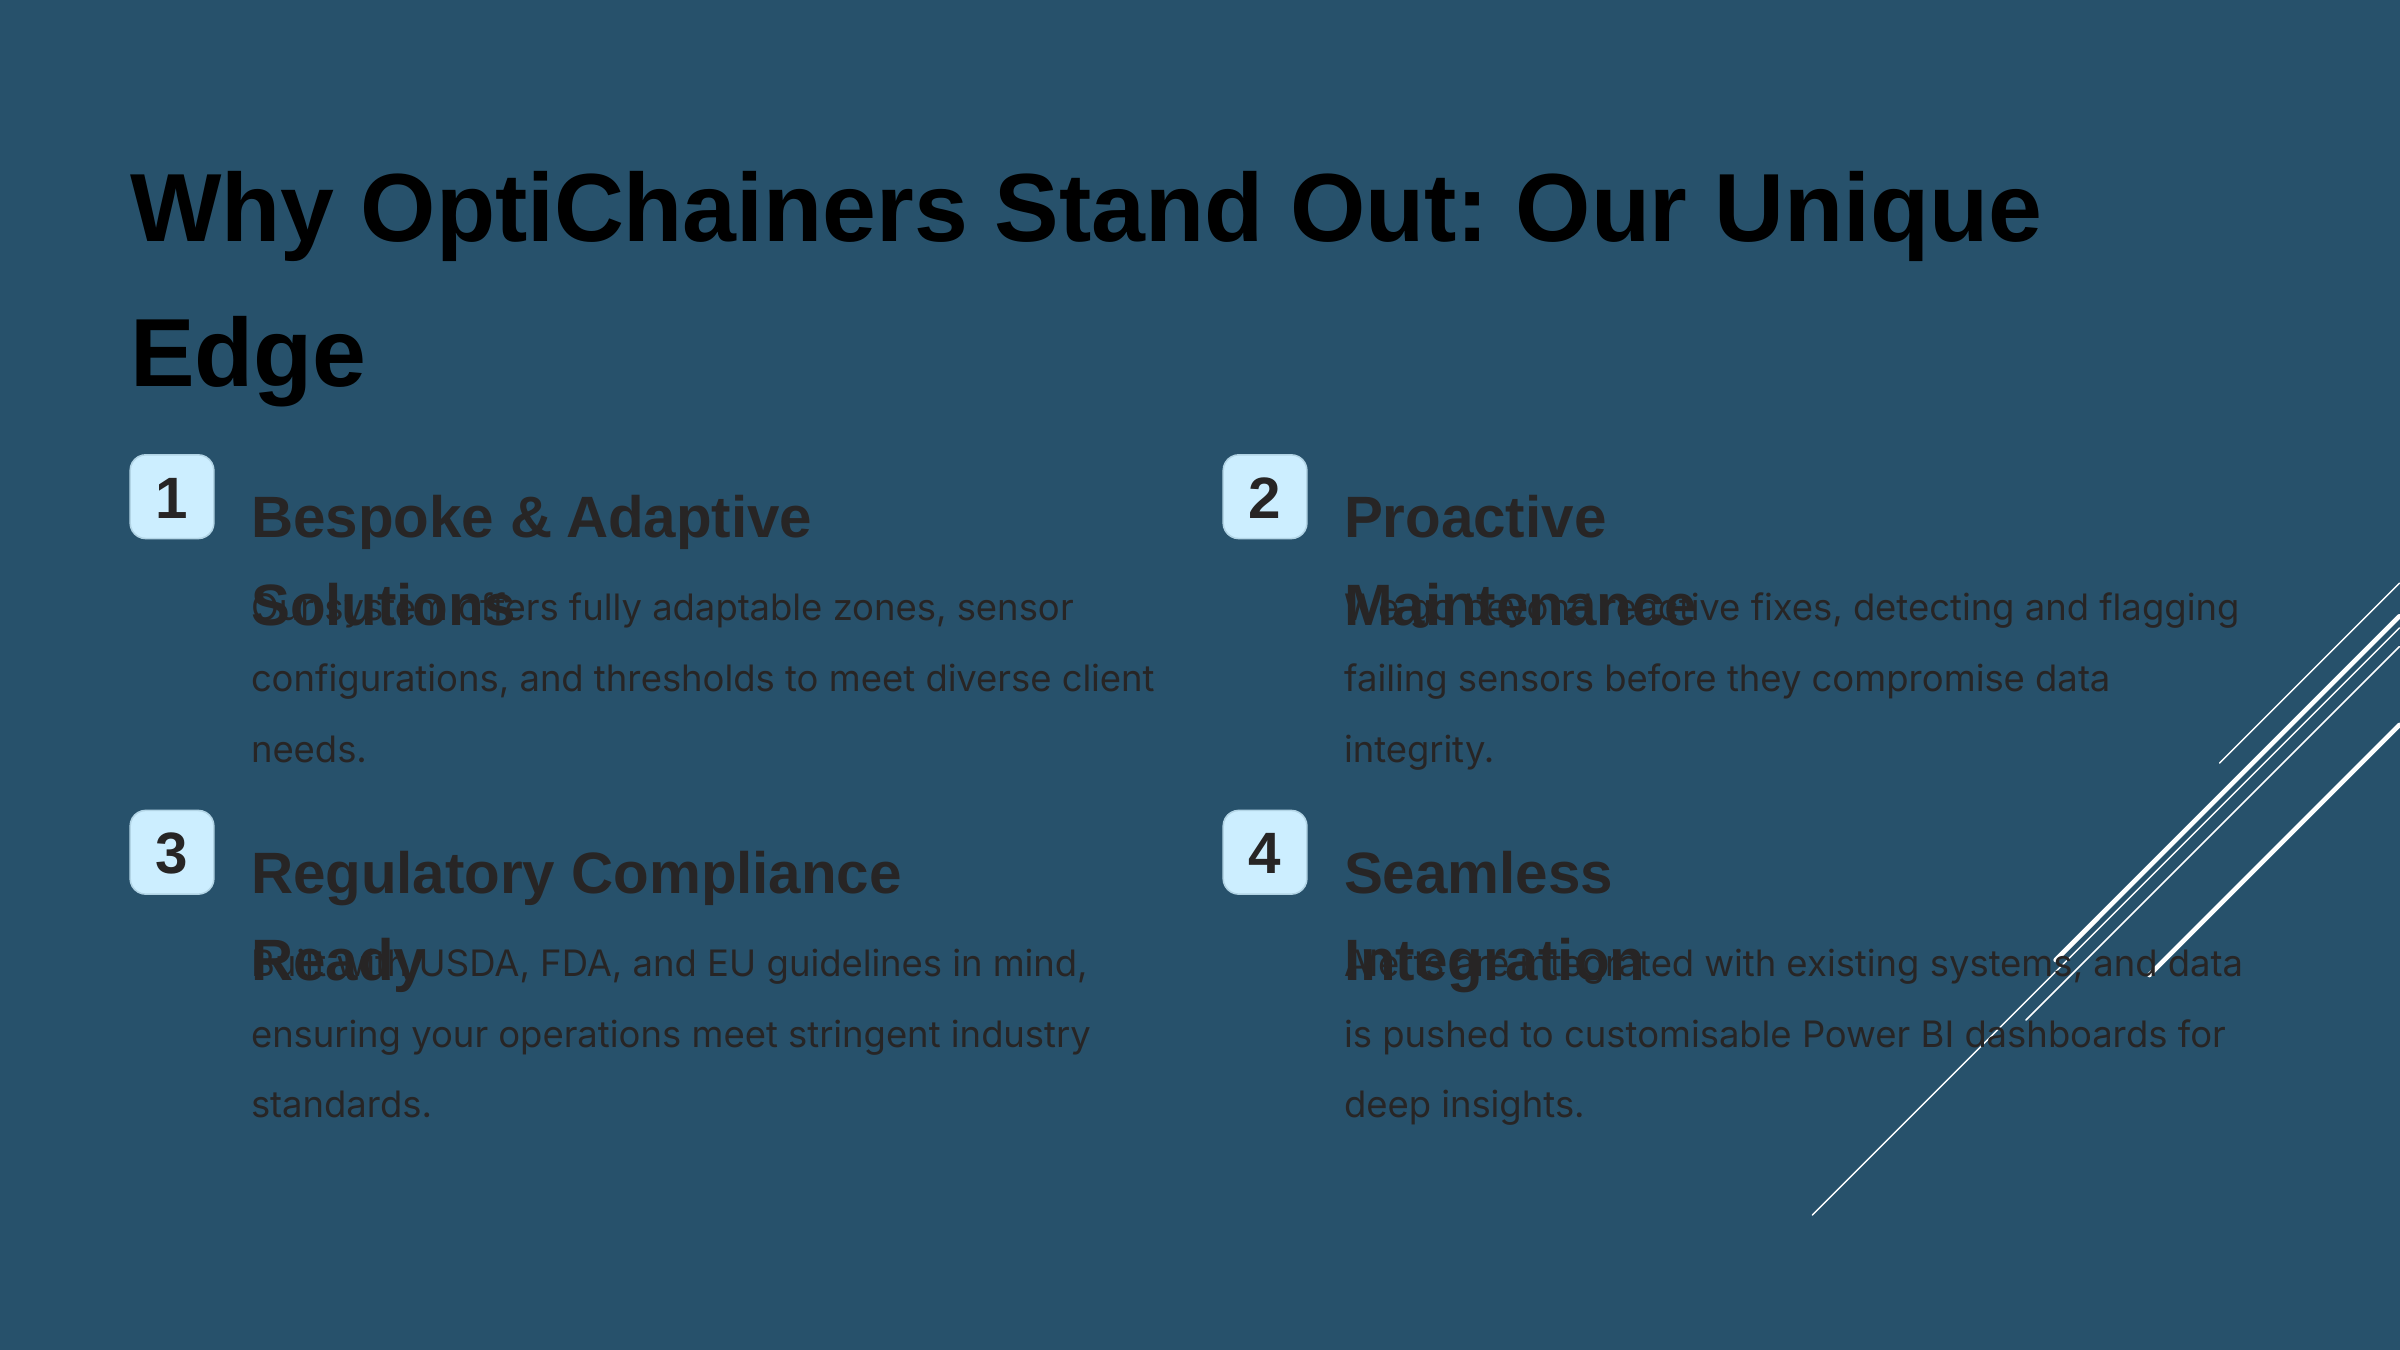

Why OptiChainers Stand Out: Our Unique Edge

1
2
Bespoke & Adaptive Solutions
Proactive Maintenance
Our system offers fully adaptable zones, sensor configurations, and thresholds to meet diverse client needs.
We go beyond reactive fixes, detecting and flagging failing sensors before they compromise data integrity.

3
4
Regulatory Compliance Ready
Seamless Integration
Built with USDA, FDA, and EU guidelines in mind, ensuring your operations meet stringent industry standards.
Alerts are integrated with existing systems, and data is pushed to customisable Power BI dashboards for deep insights.